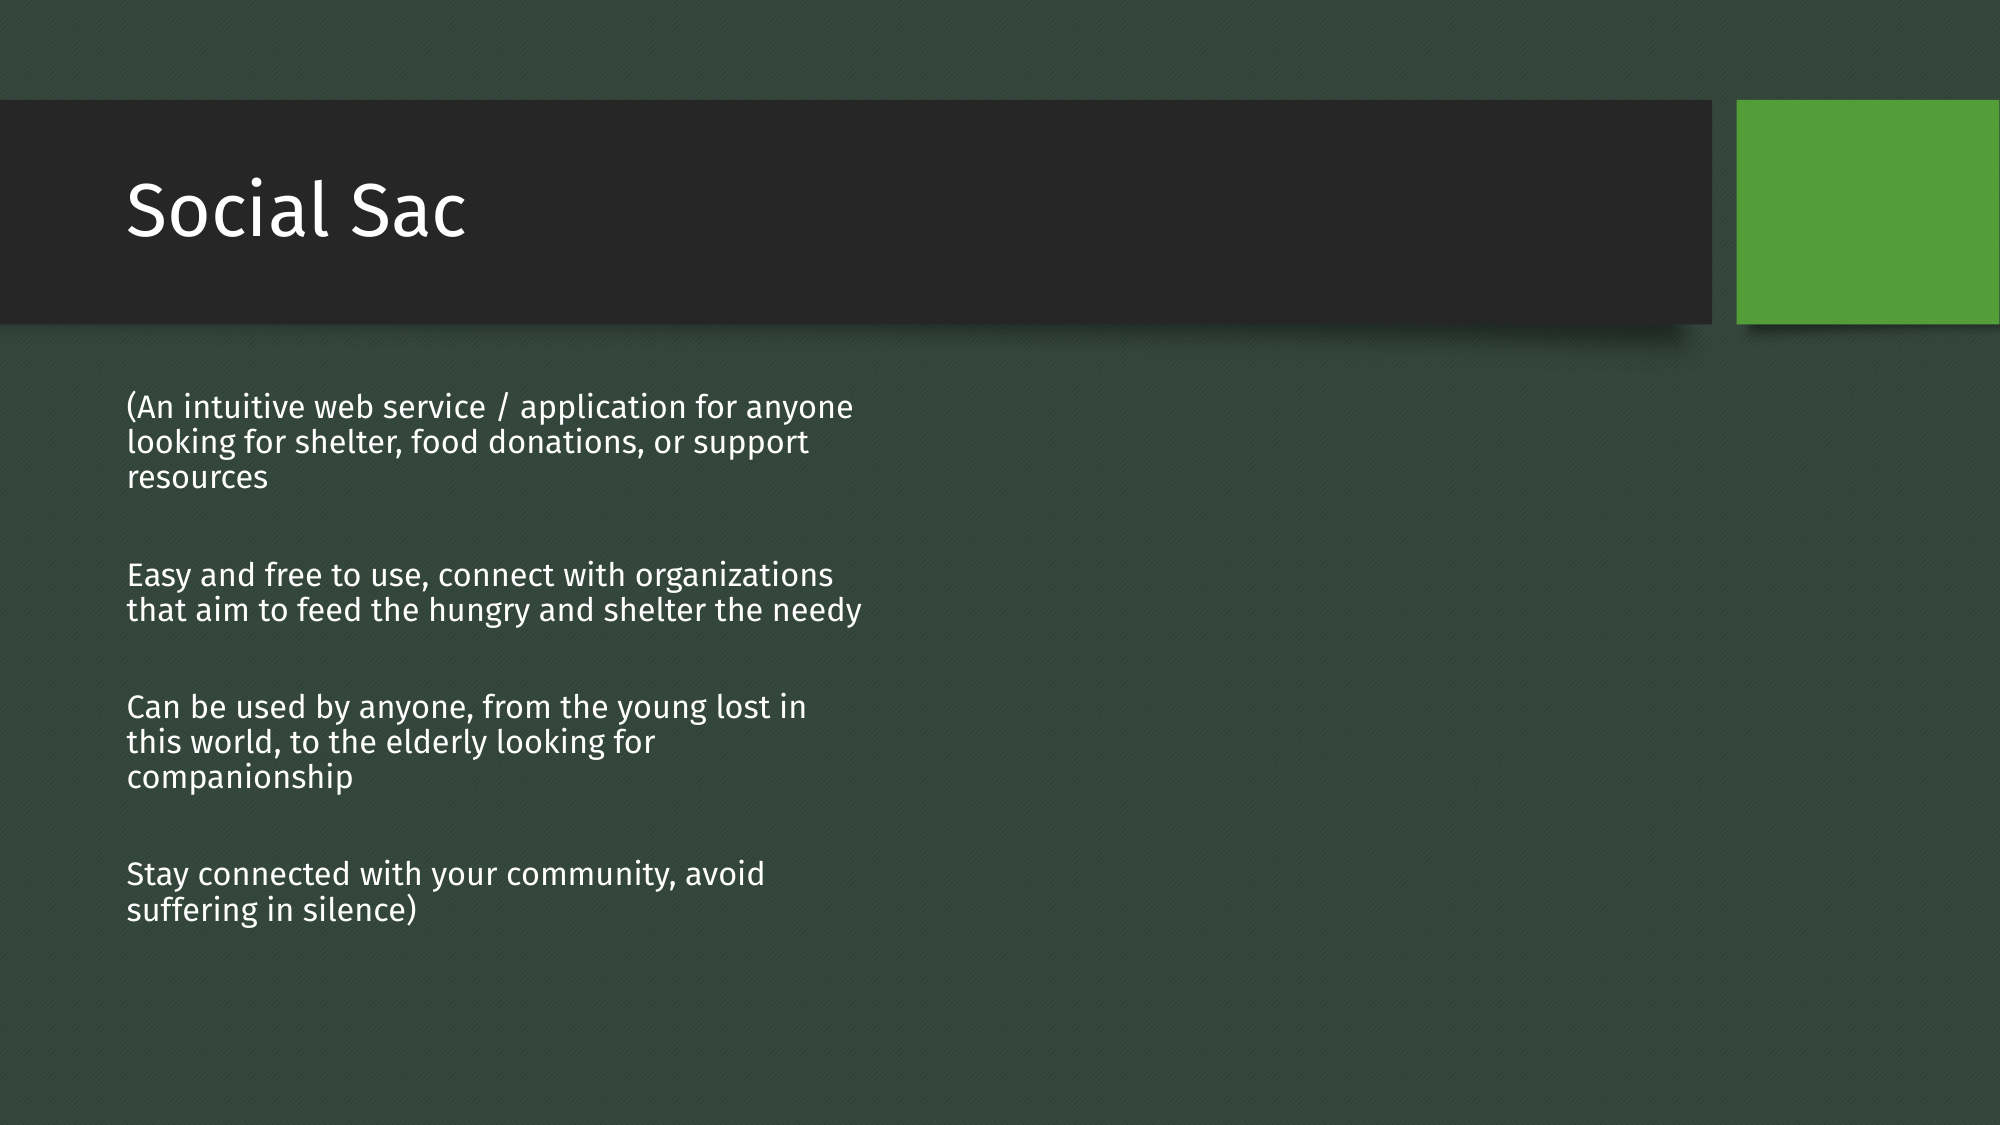

# Social Sac
(An intuitive web service / application for anyone looking for shelter, food donations, or support resources

Easy and free to use, connect with organizations that aim to feed the hungry and shelter the needy

Can be used by anyone, from the young lost in this world, to the elderly looking for companionship

Stay connected with your community, avoid suffering in silence)